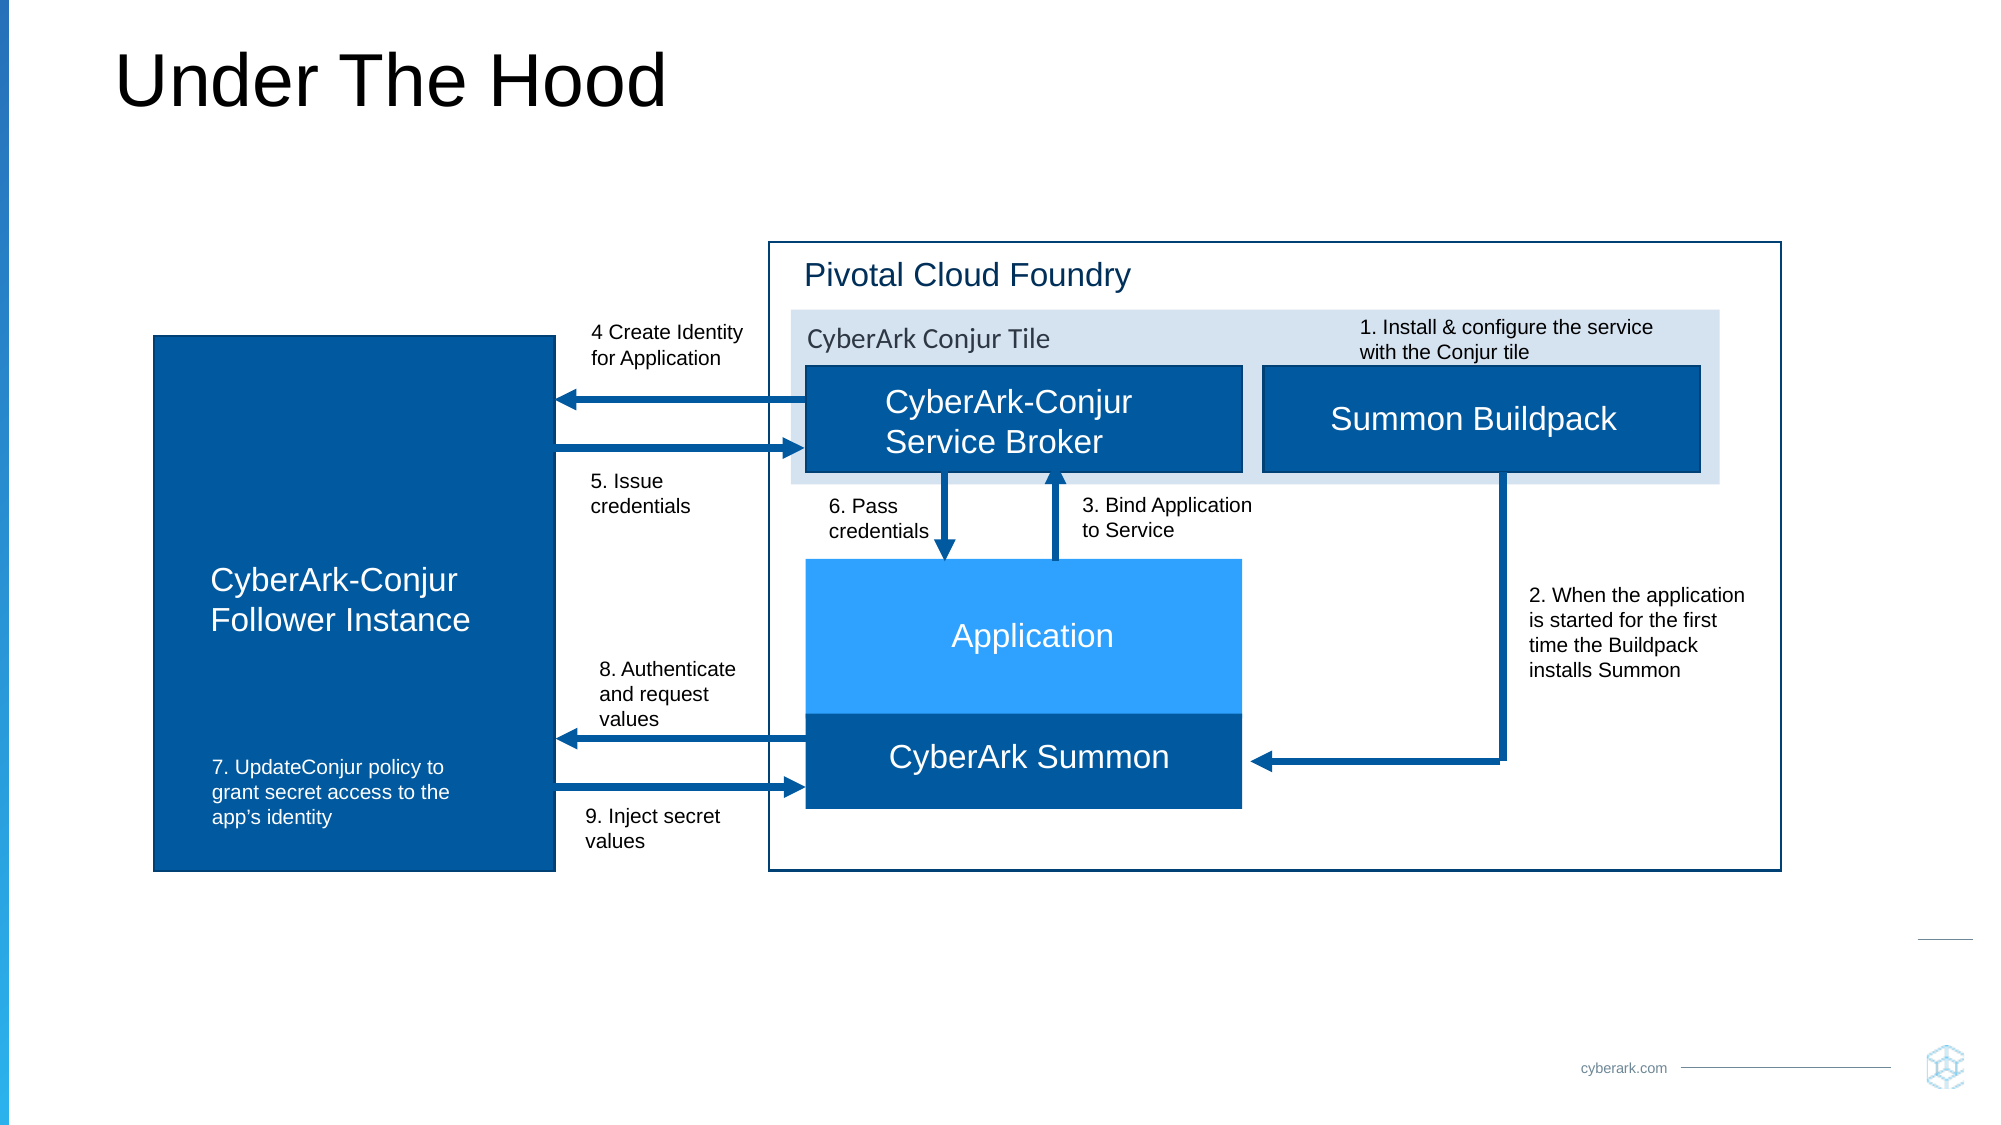

# Under The Hood

Pivotal Cloud Foundry
1. Install & configure the service with the Conjur tile

4 Create Identity for Application
CyberArk Conjur Tile

CyberArk-Conjur Service Broker
Summon Buildpack
5. Issue credentials
3. Bind Application to Service
6. Pass credentials
CyberArk-Conjur
Follower Instance

2. When the application is started for the first time the Buildpack installs Summon
Application
8. Authenticate and request values

CyberArk Summon
7. UpdateConjur policy to grant secret access to the app’s identity

9. Inject secret values